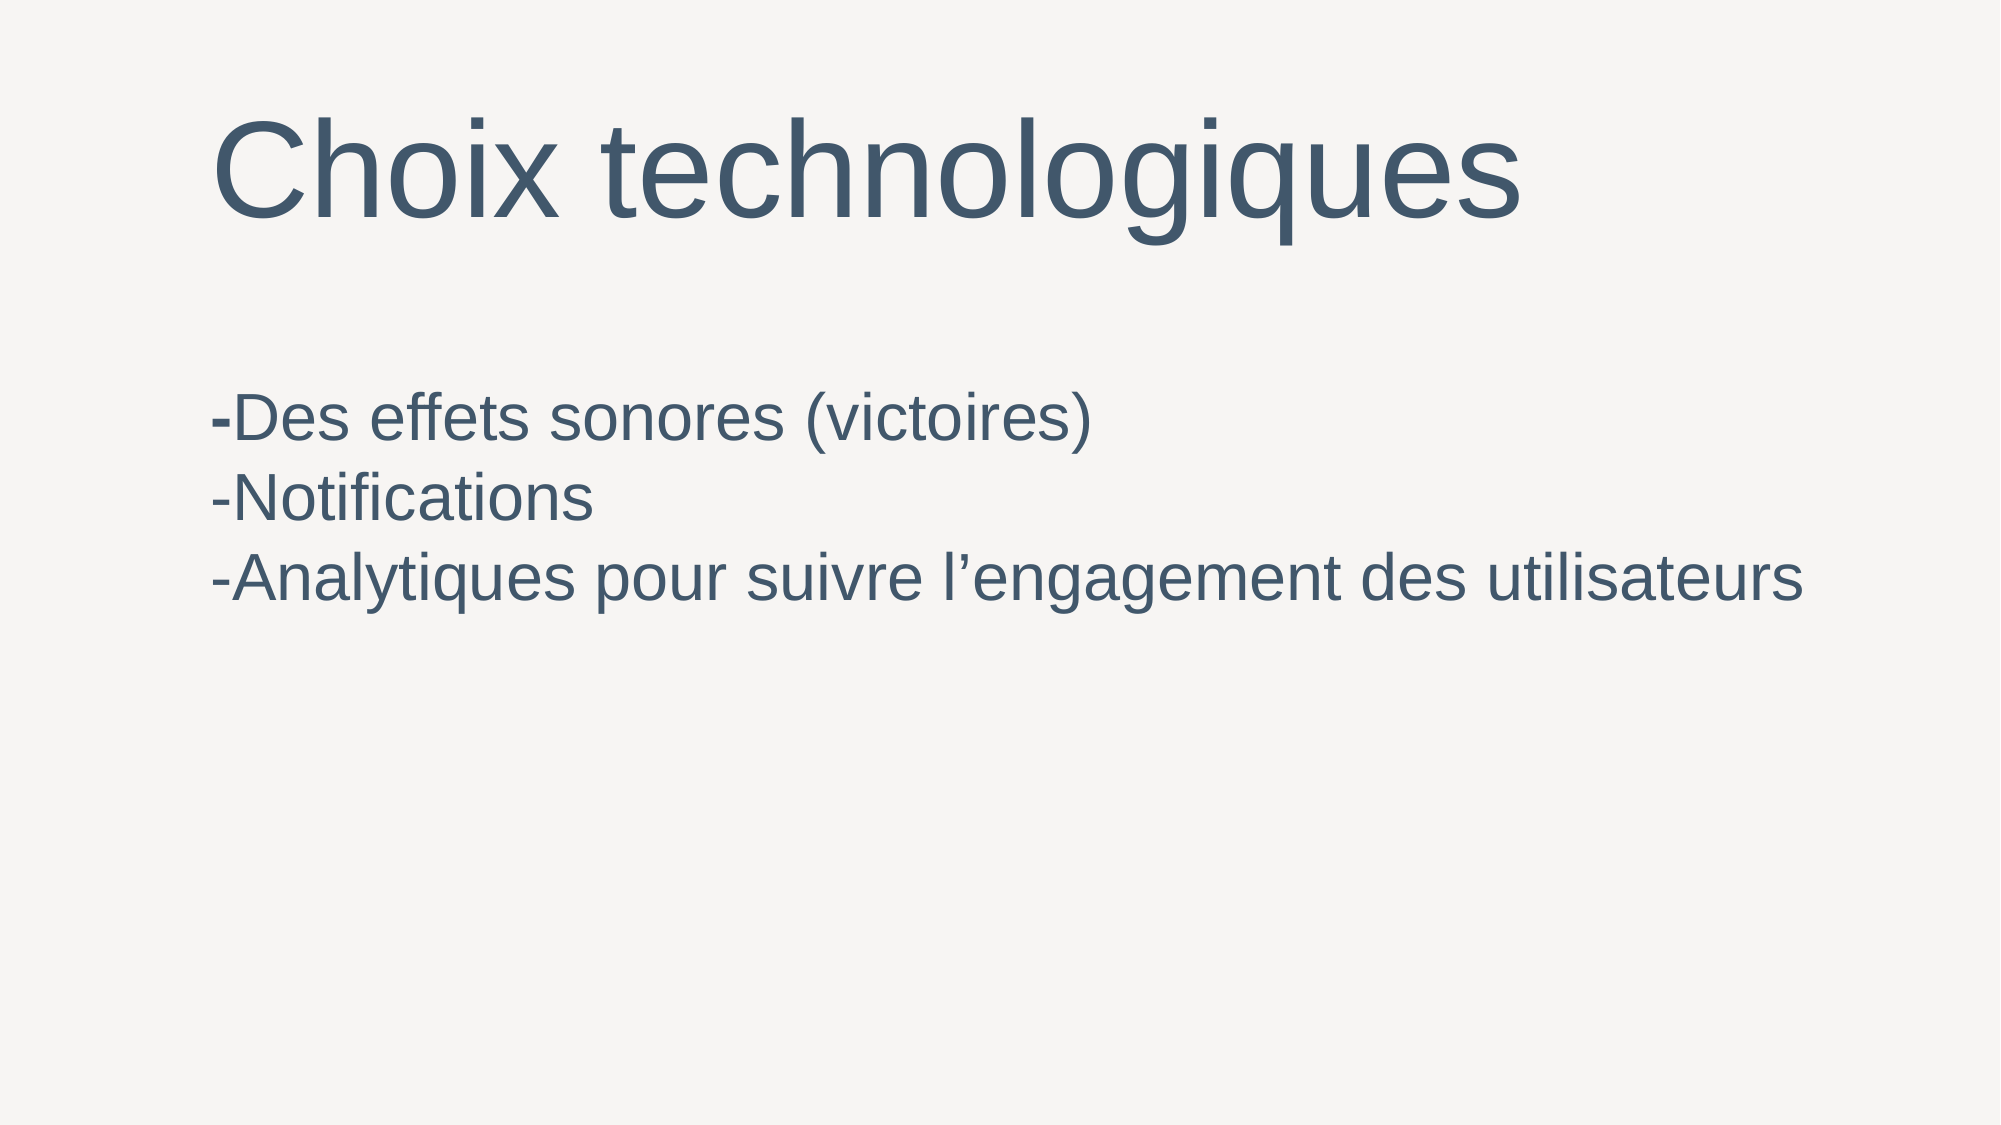

Choix technologiques
-Des effets sonores (victoires)
-Notifications
-Analytiques pour suivre l’engagement des utilisateurs